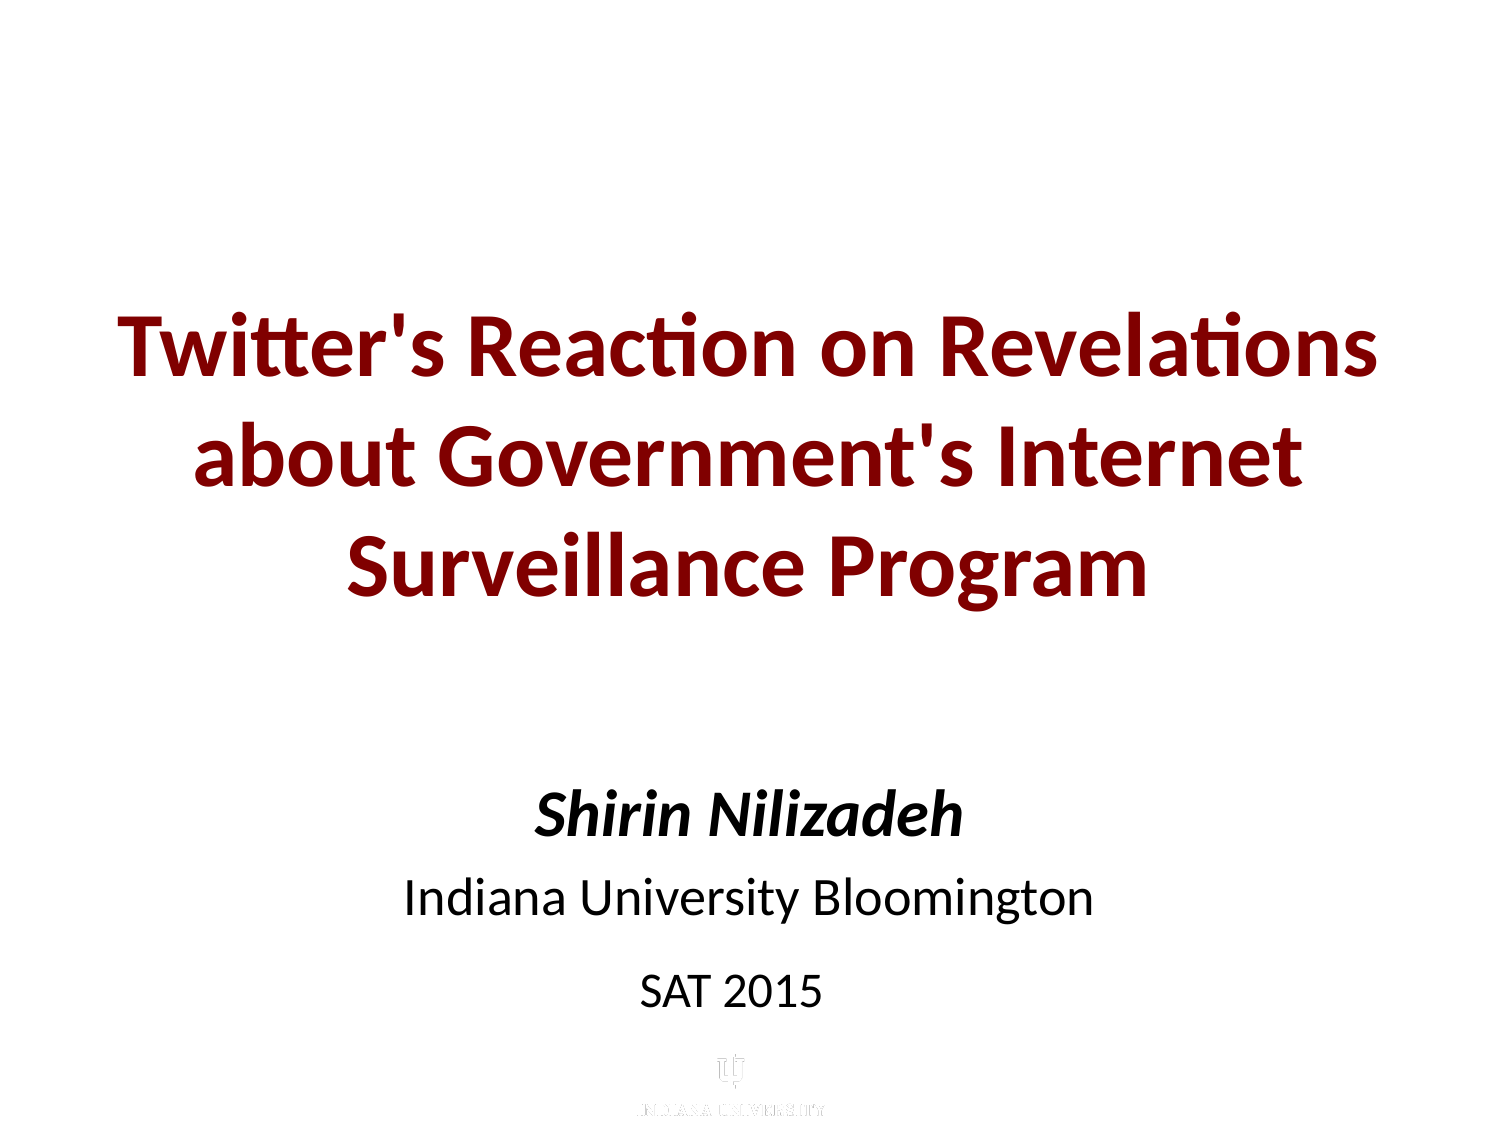

# Twitter's Reaction on Revelations about Government's Internet Surveillance Program
Shirin Nilizadeh
Indiana University Bloomington
SAT 2015